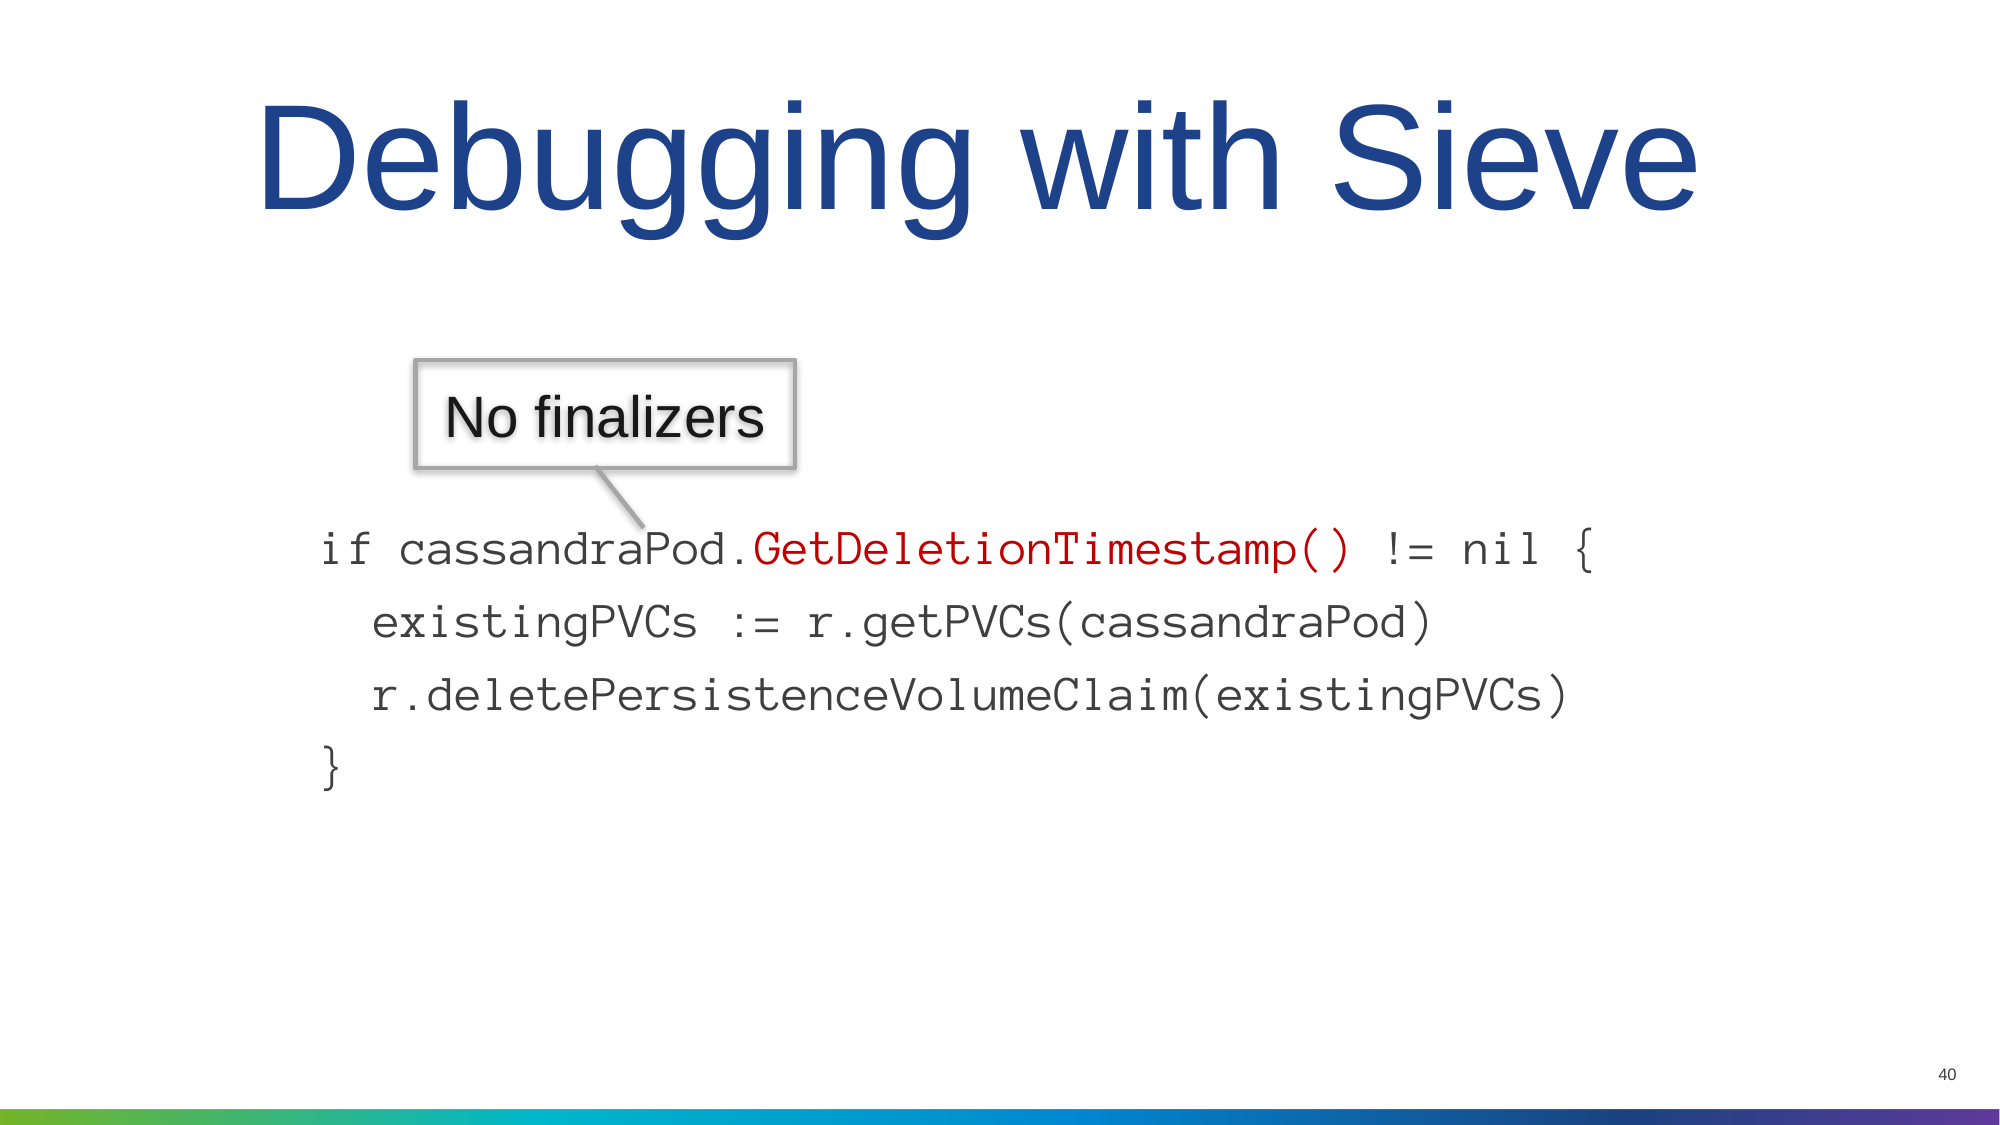

Debugging with Sieve
No finalizers
if cassandraPod.GetDeletionTimestamp() != nil {
  existingPVCs := r.getPVCs(cassandraPod)
  r.deletePersistenceVolumeClaim(existingPVCs)
}